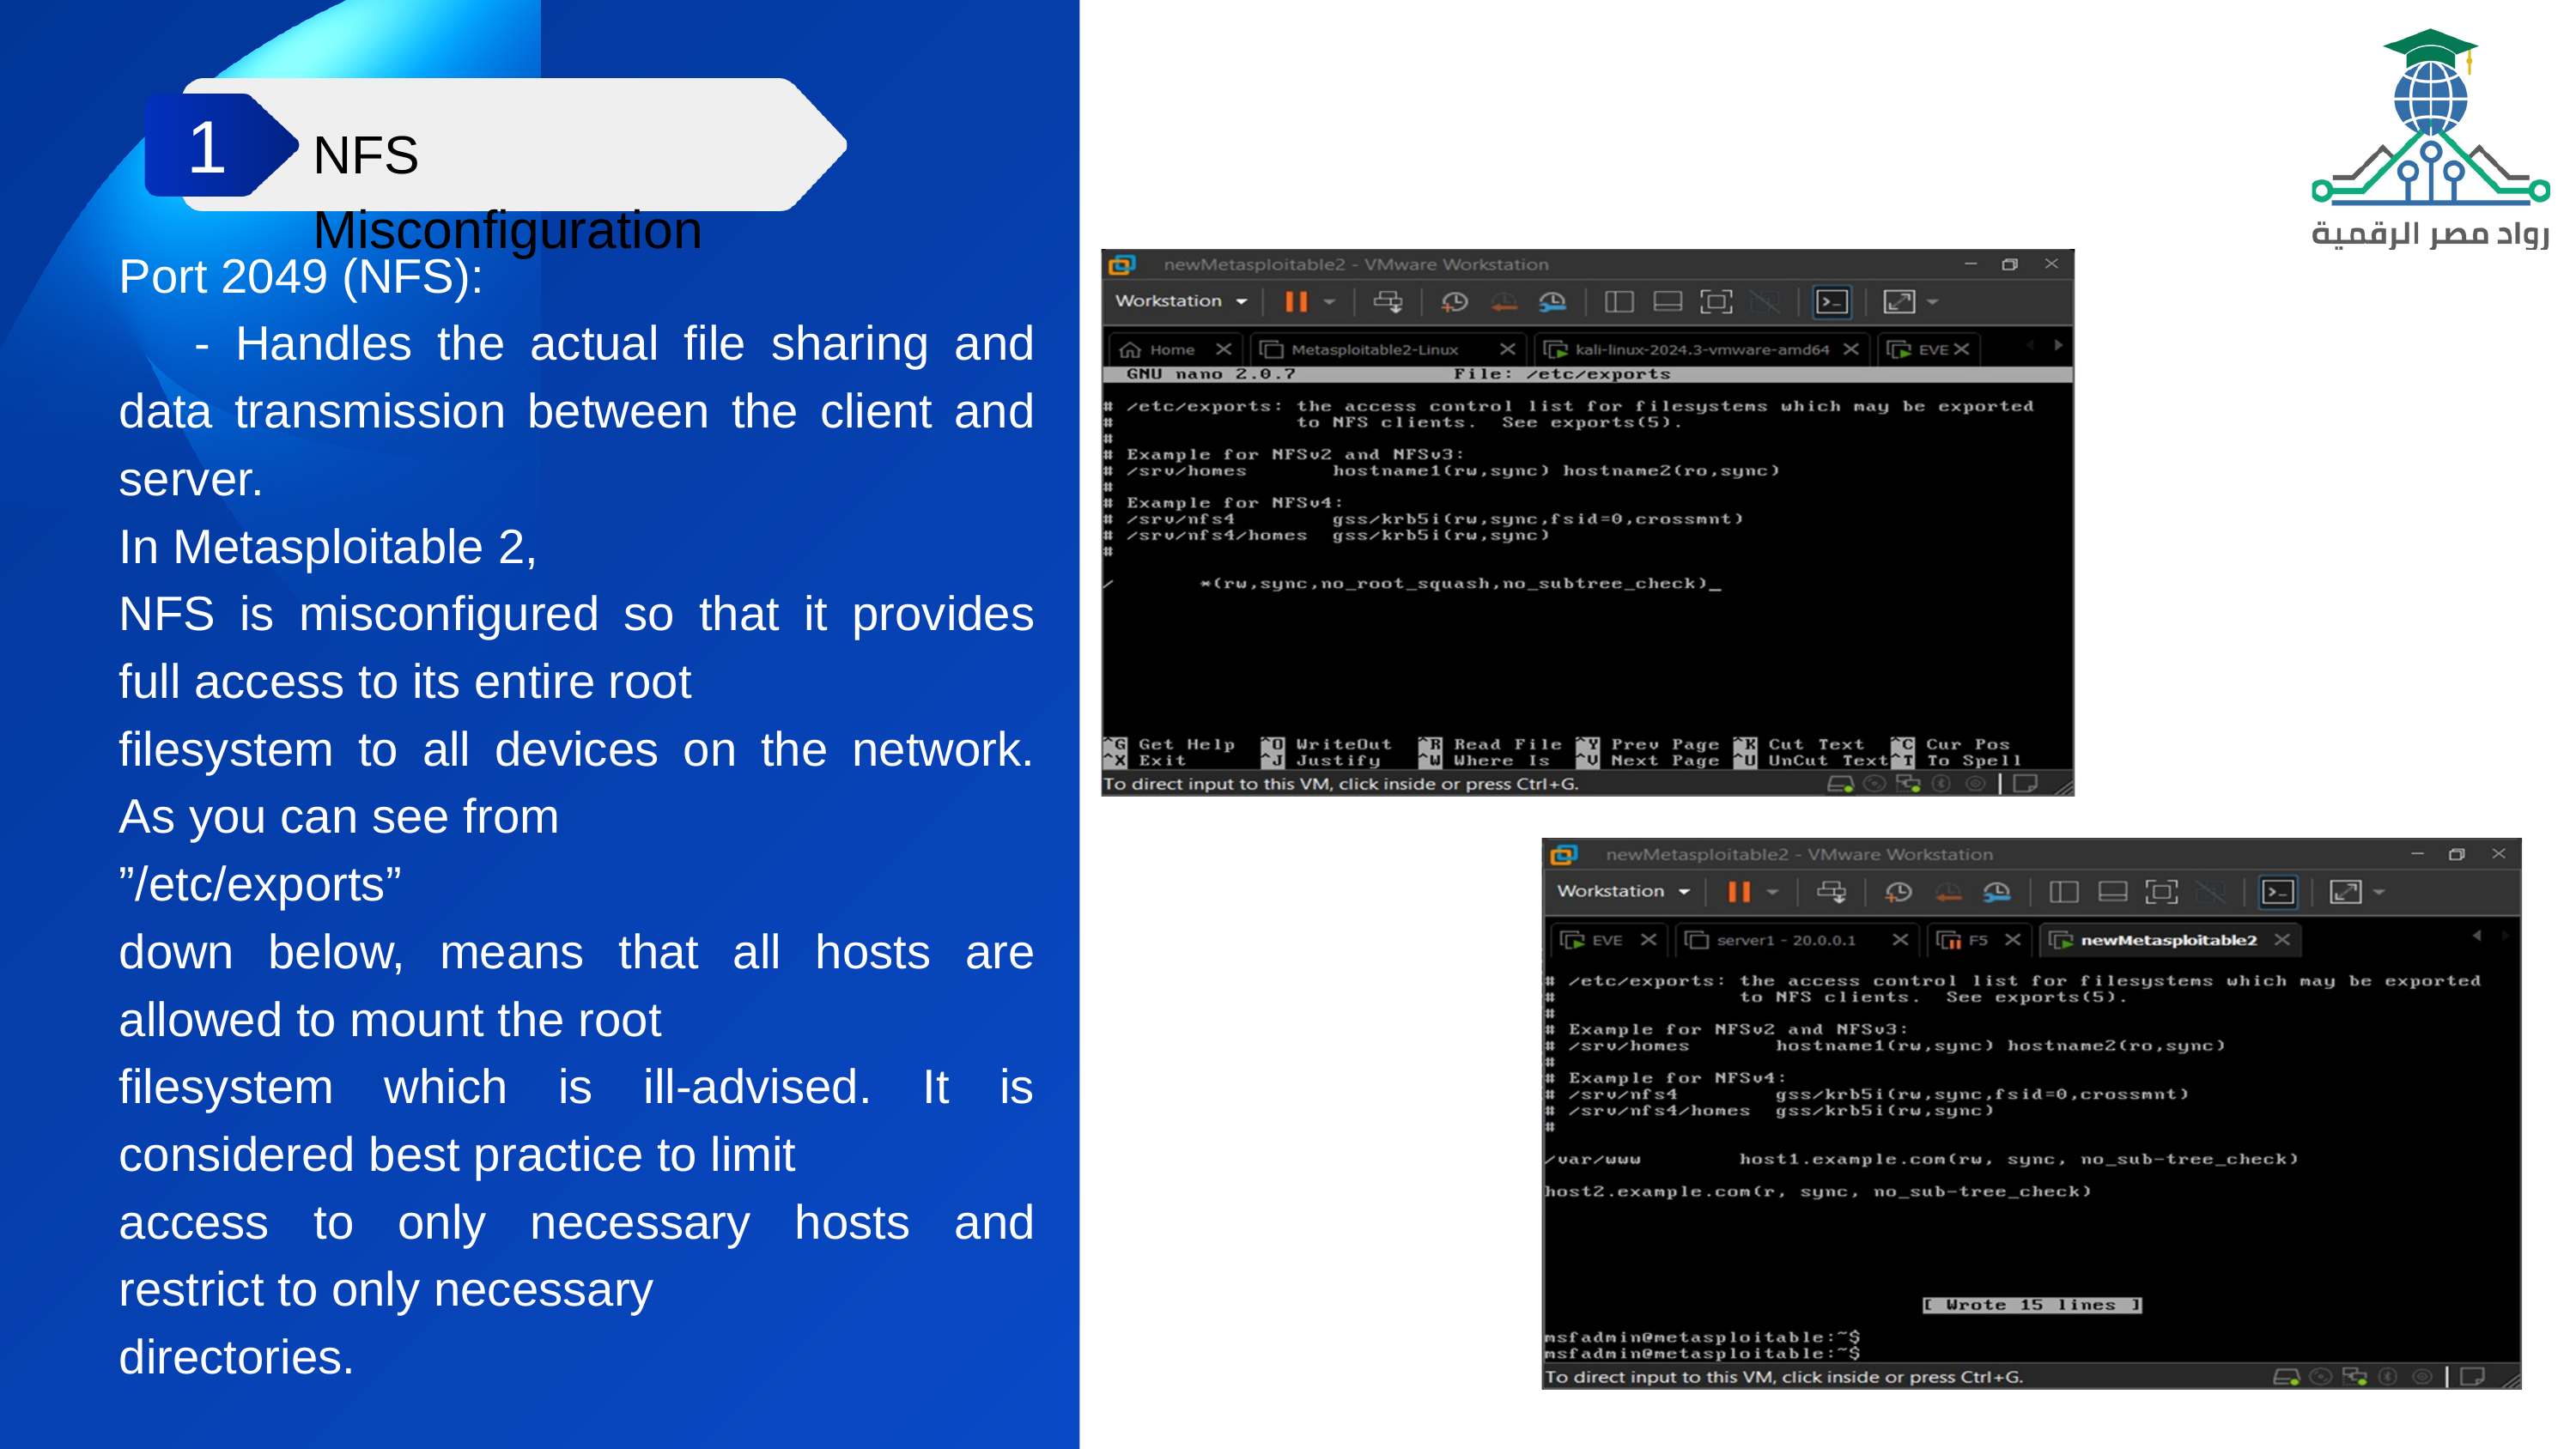

NFS Misconfiguration
1
Port 2049 (NFS):
   - Handles the actual file sharing and data transmission between the client and server.
In Metasploitable 2,
NFS is misconfigured so that it provides full access to its entire root
filesystem to all devices on the network. As you can see from
”/etc/exports”
down below, means that all hosts are allowed to mount the root
filesystem which is ill-advised. It is considered best practice to limit
access to only necessary hosts and restrict to only necessary
directories.